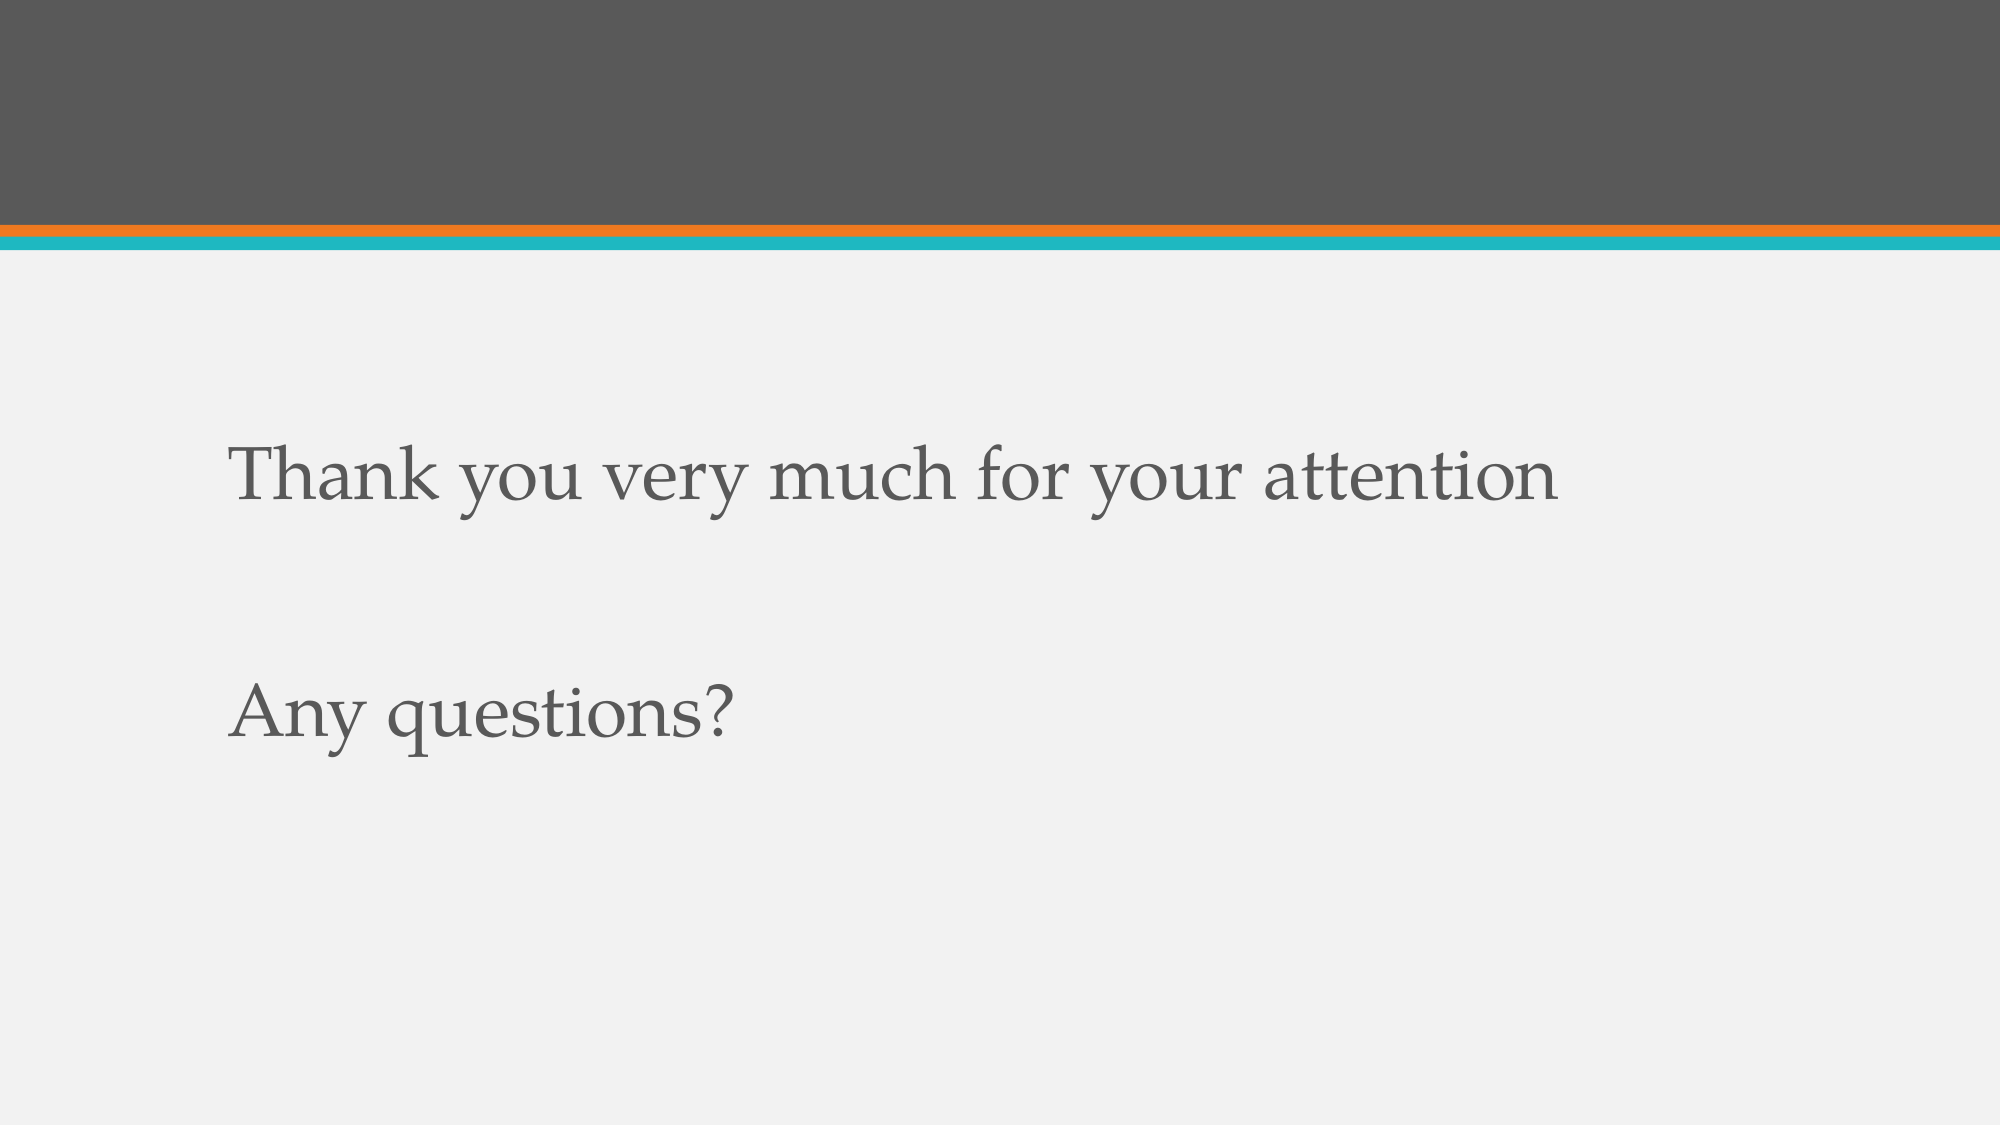

#

Thank you very much for your attention

Any questions?